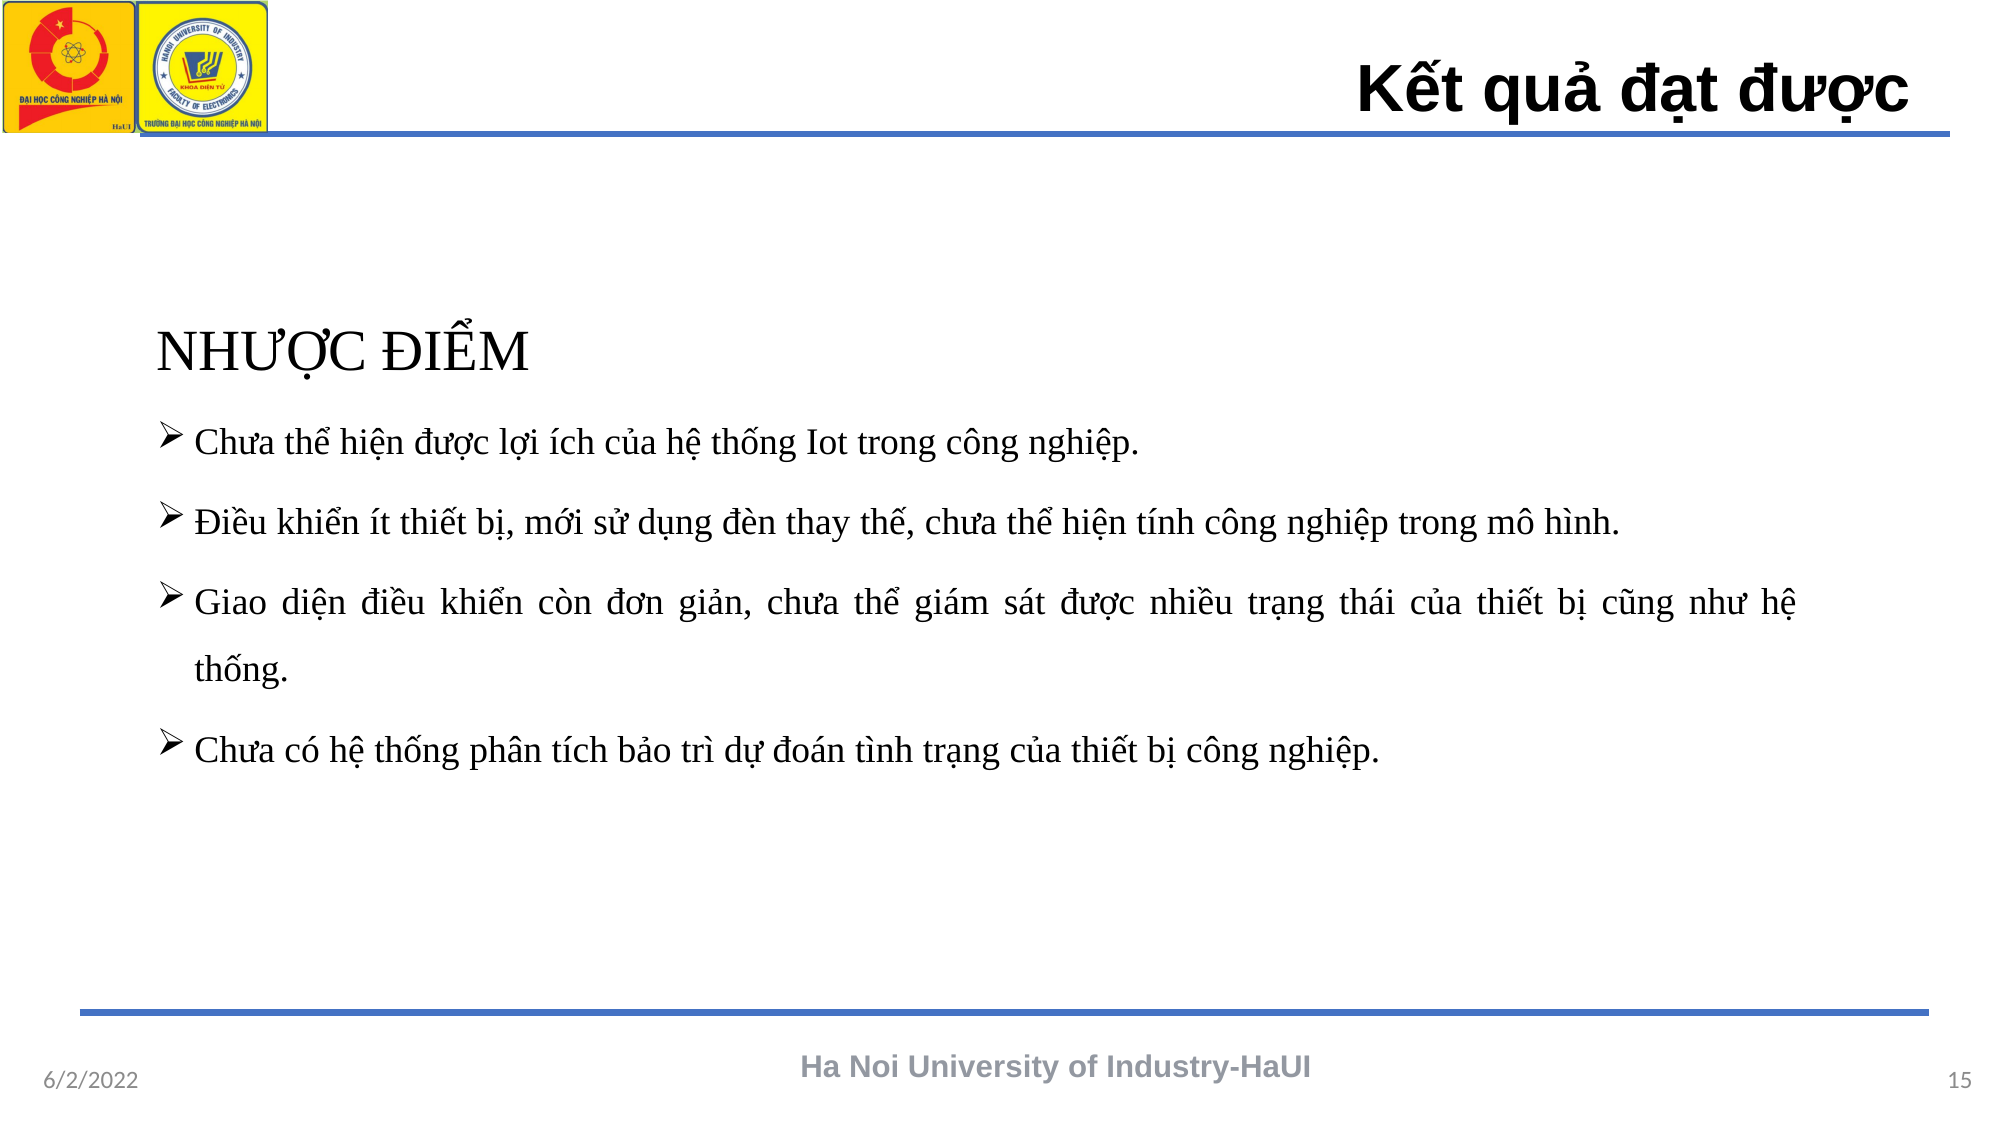

Kết quả đạt được

NHƯỢC ĐIỂM
Chưa thể hiện được lợi ích của hệ thống Iot trong công nghiệp.
Điều khiển ít thiết bị, mới sử dụng đèn thay thế, chưa thể hiện tính công nghiệp trong mô hình.
Giao diện điều khiển còn đơn giản, chưa thể giám sát được nhiều trạng thái của thiết bị cũng như hệ thống.
Chưa có hệ thống phân tích bảo trì dự đoán tình trạng của thiết bị công nghiệp.
6/2/2022
Ha Noi University of Industry-HaUI

15